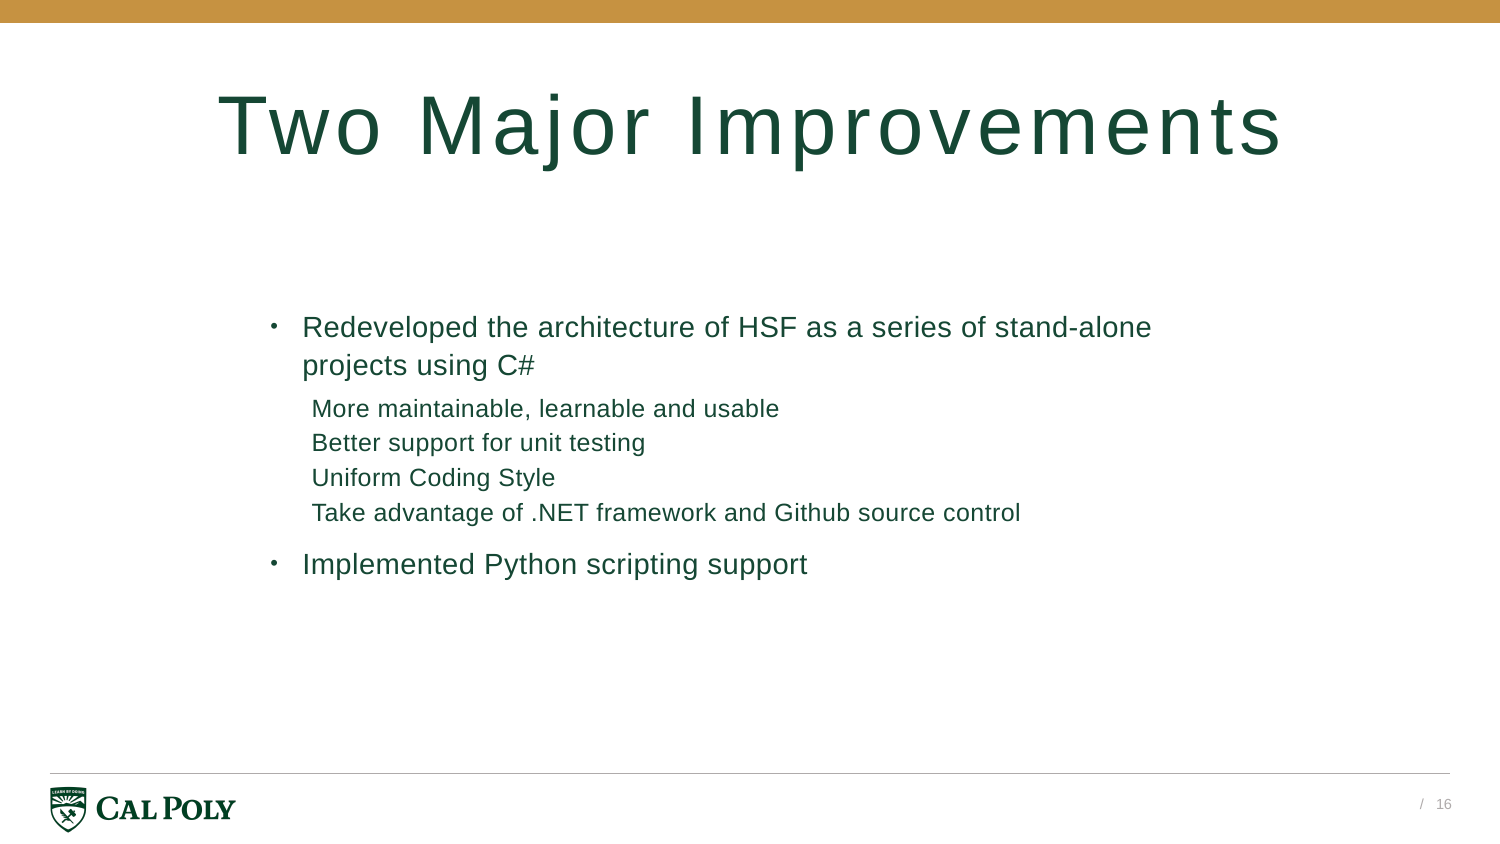

# Two Major Improvements

Redeveloped the architecture of HSF as a series of stand-alone projects using C#
More maintainable, learnable and usable
Better support for unit testing
Uniform Coding Style
Take advantage of .NET framework and Github source control
Implemented Python scripting support

16